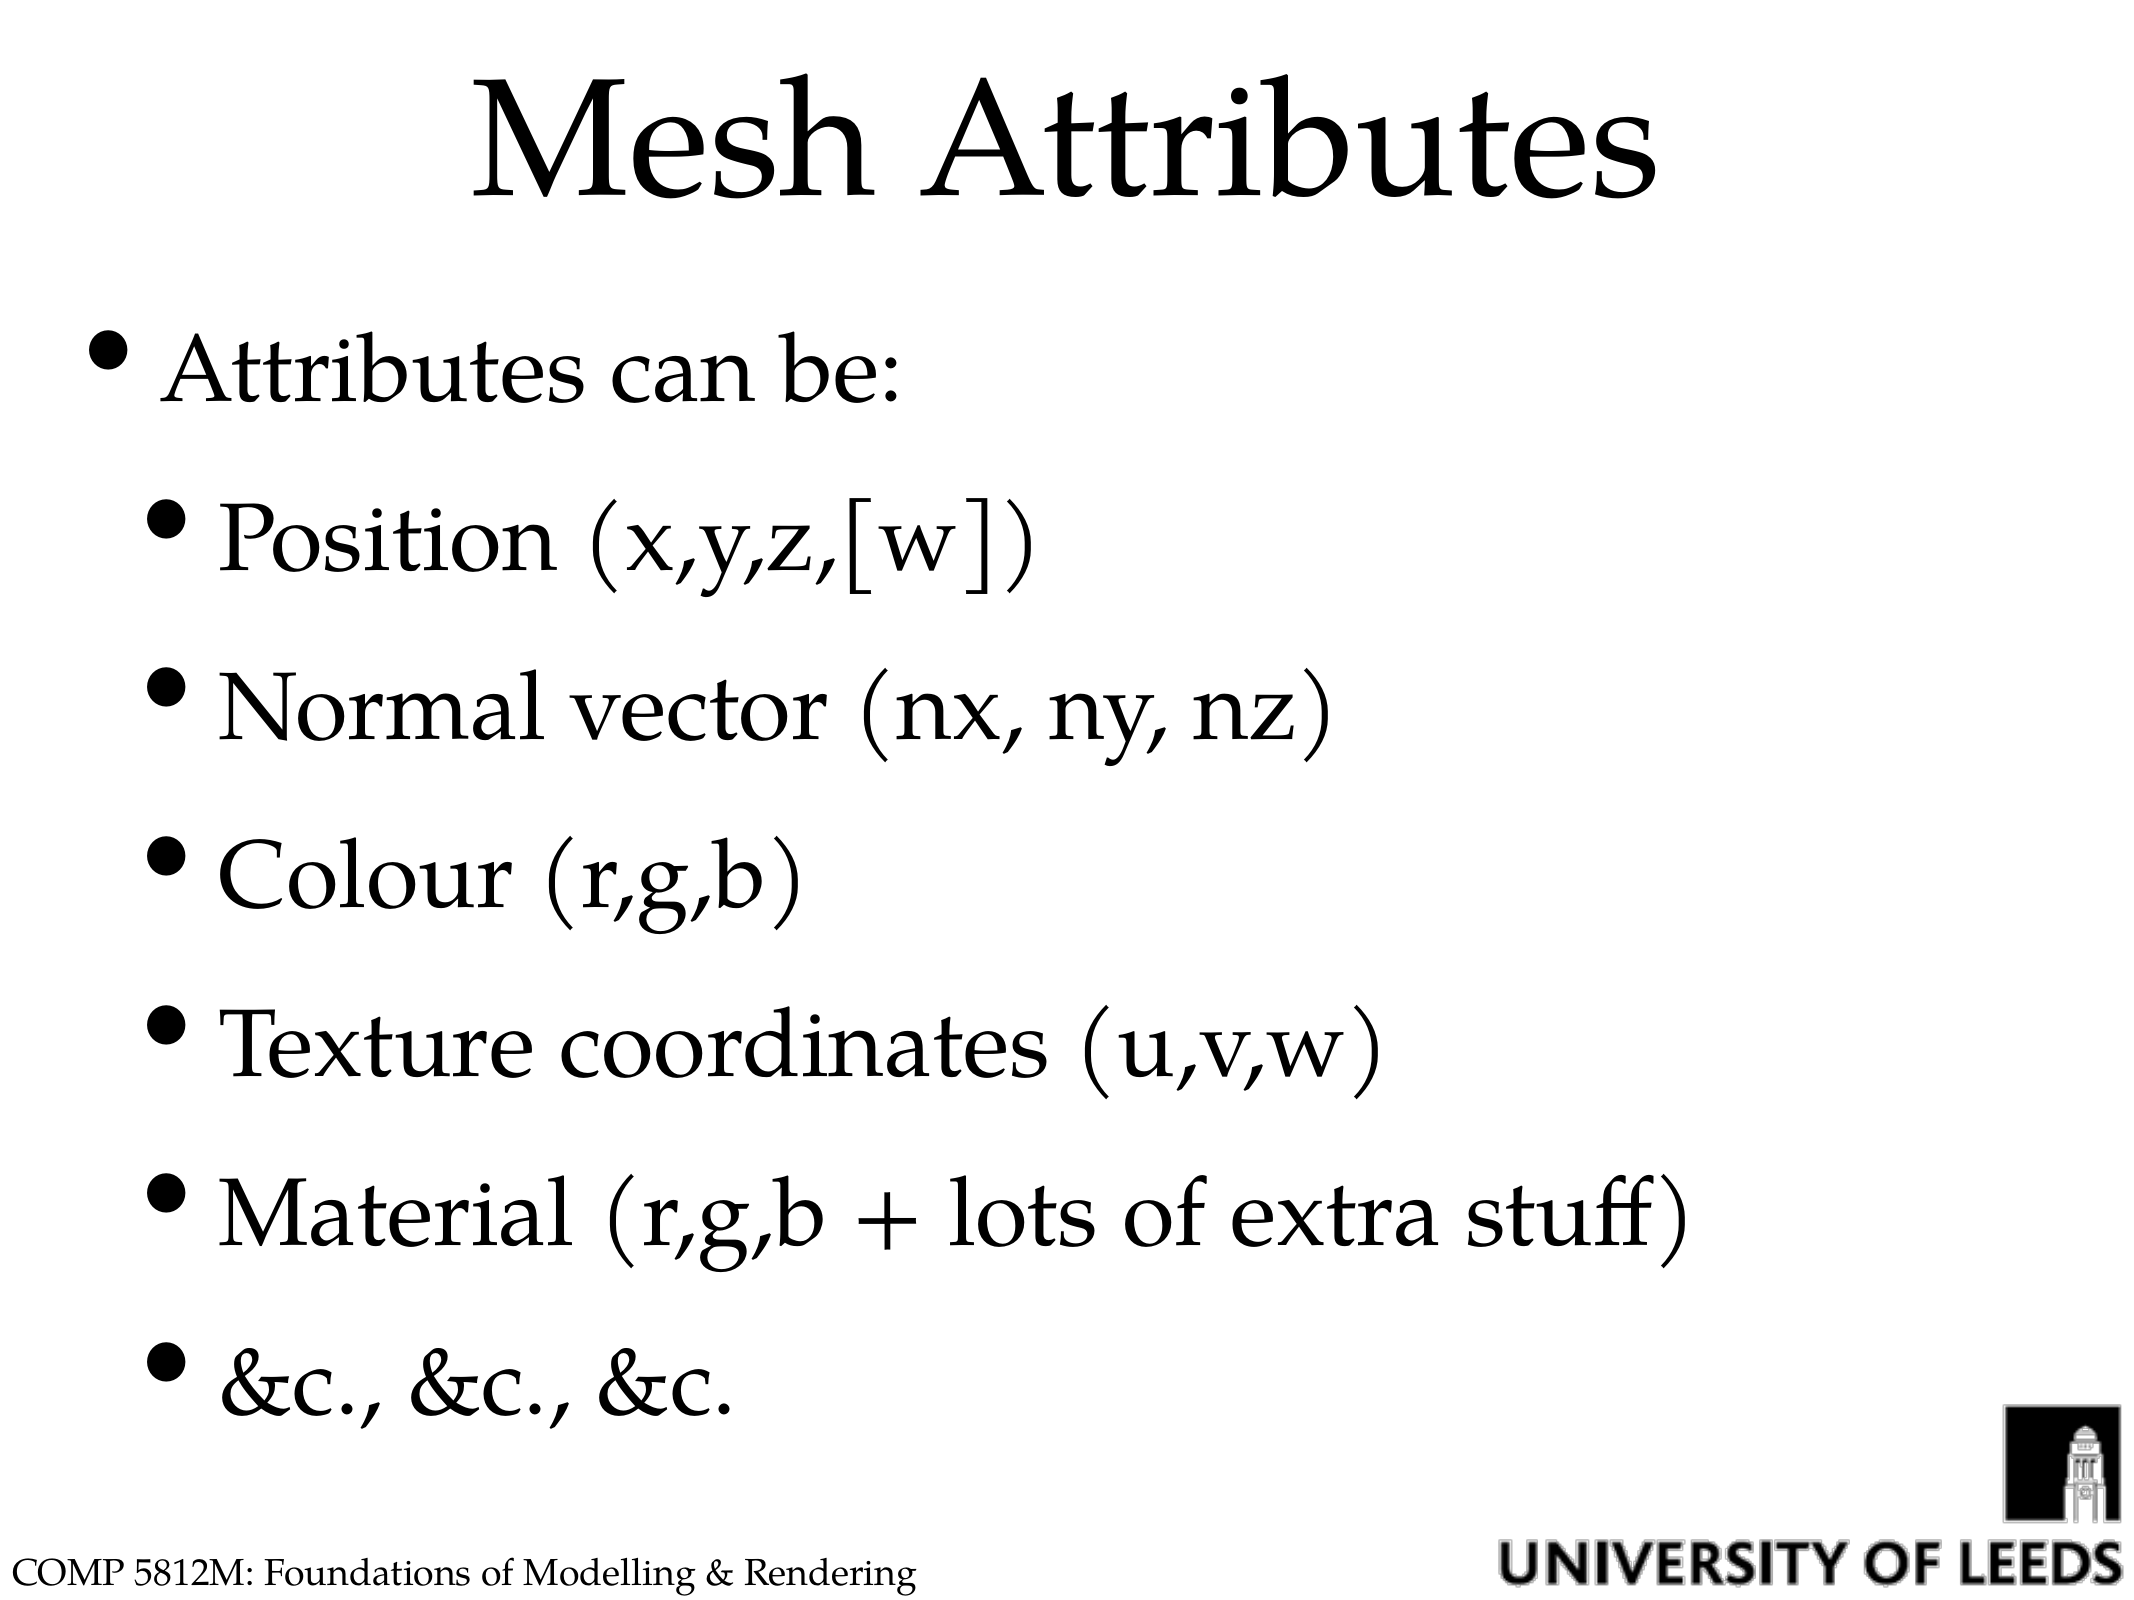

# Mesh Attributes
Attributes can be:
Position (x,y,z,[w])
Normal vector (nx, ny, nz)
Colour (r,g,b)
Texture coordinates (u,v,w)
Material (r,g,b + lots of extra stuff)
&c., &c., &c.